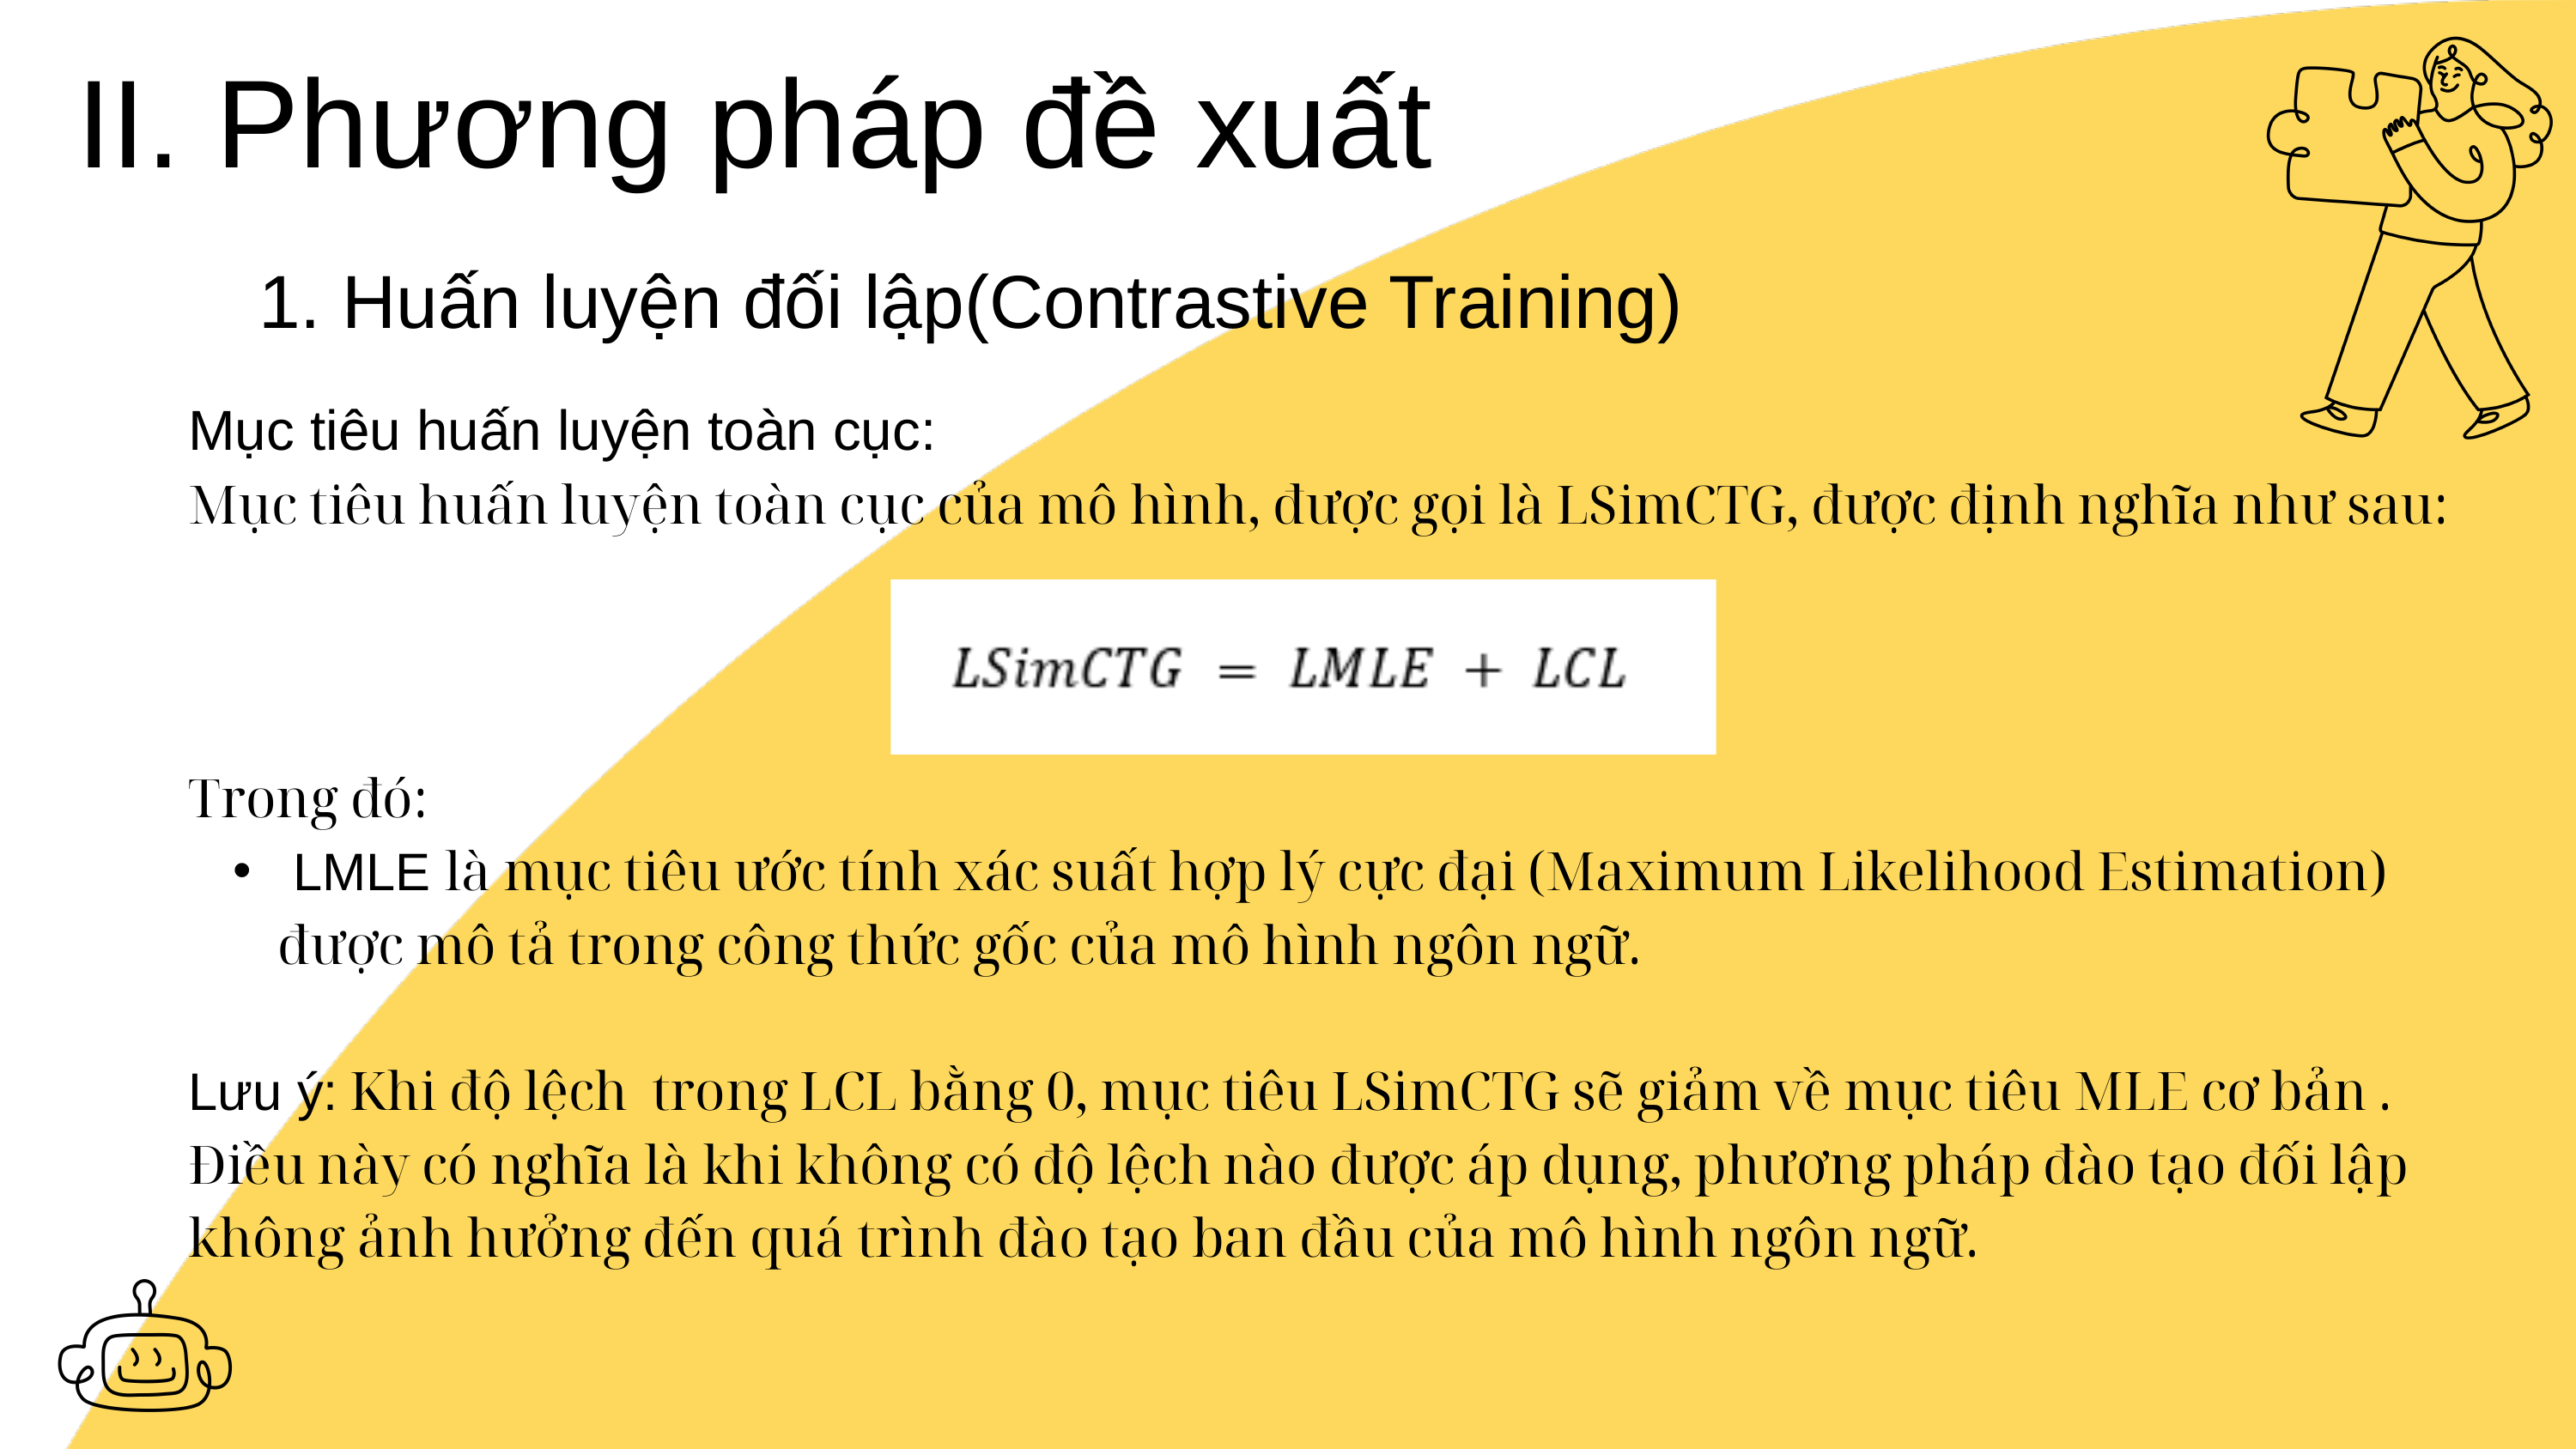

II. Phương pháp đề xuất
1. Huấn luyện đối lập(Contrastive Training)
Mục tiêu huấn luyện toàn cục:
Mục tiêu huấn luyện toàn cục của mô hình, được gọi là LSimCTG, được định nghĩa như sau:

Trong đó:
 LMLE là mục tiêu ước tính xác suất hợp lý cực đại (Maximum Likelihood Estimation) được mô tả trong công thức gốc của mô hình ngôn ngữ.

Lưu ý: Khi độ lệch  trong LCL bằng 0, mục tiêu LSimCTG sẽ giảm về mục tiêu MLE cơ bản . Điều này có nghĩa là khi không có độ lệch nào được áp dụng, phương pháp đào tạo đối lập không ảnh hưởng đến quá trình đào tạo ban đầu của mô hình ngôn ngữ.